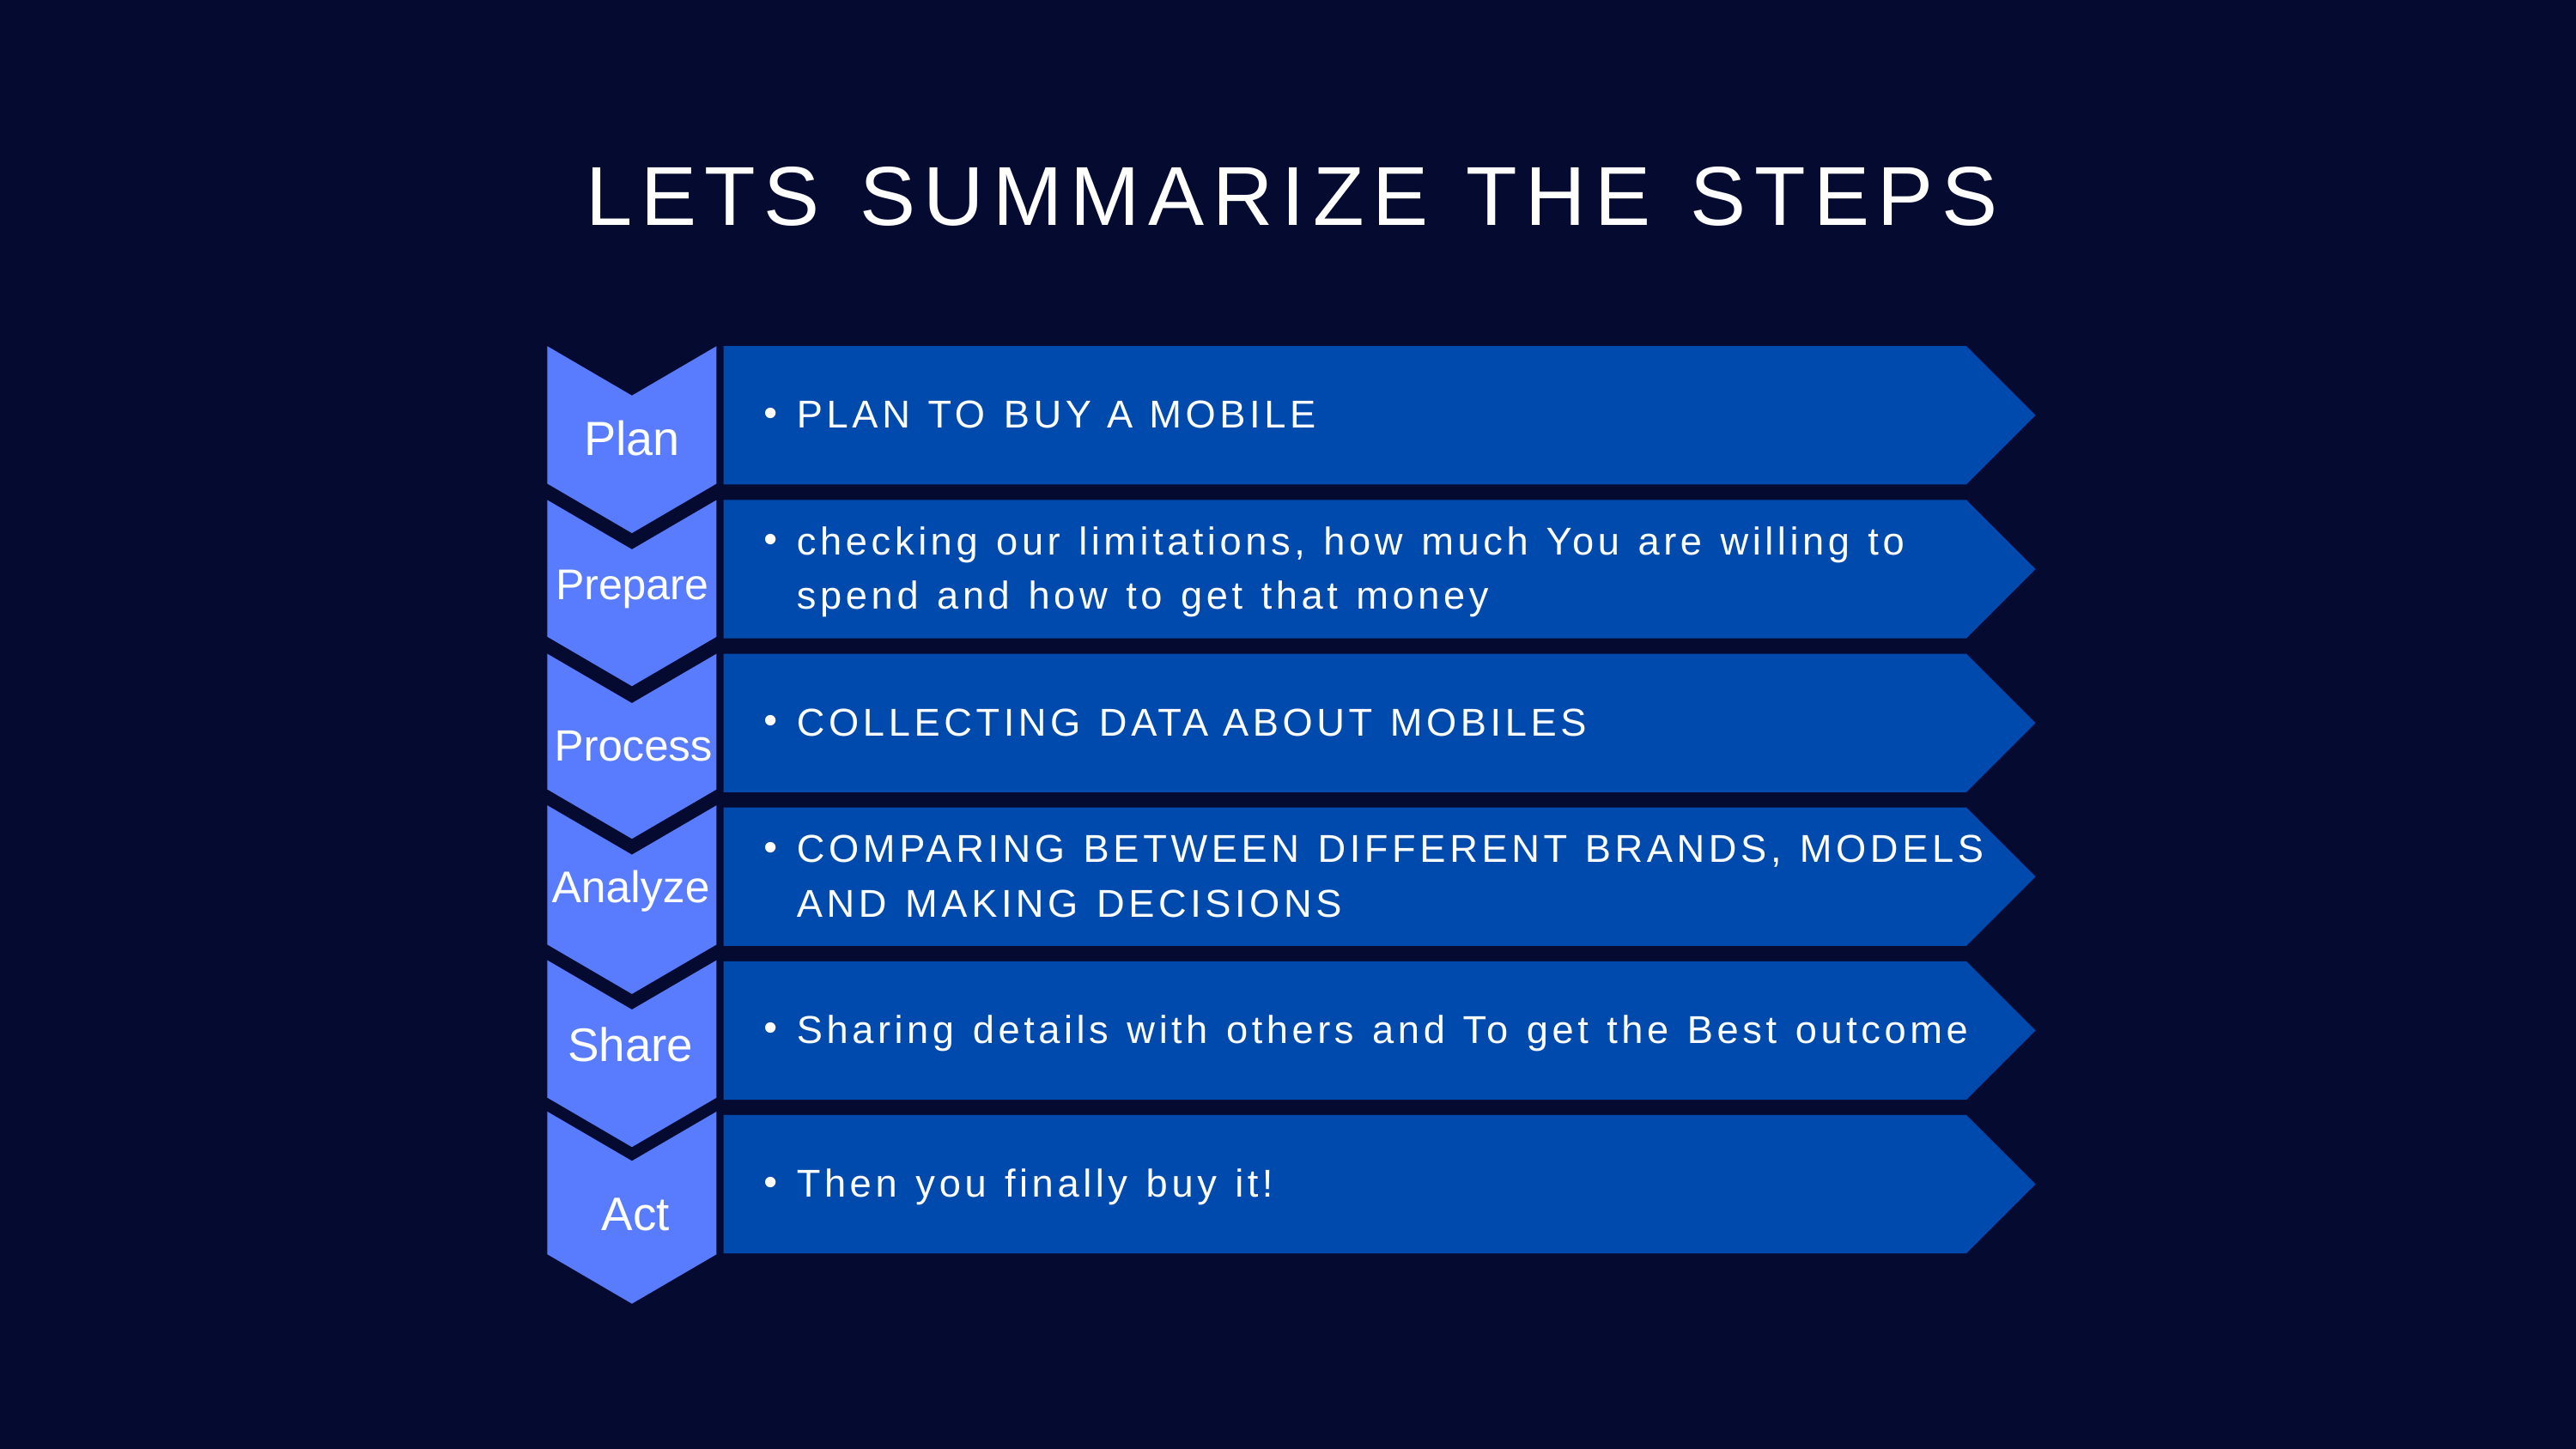

LETS SUMMARIZE THE STEPS

PLAN TO BUY A MOBILE

Plan

checking our limitations, how much You are willing to spend and how to get that money

Prepare

COLLECTING DATA ABOUT MOBILES

Process

COMPARING BETWEEN DIFFERENT BRANDS, MODELS AND MAKING DECISIONS

Analyze

Sharing details with others and To get the Best outcome

Share

Then you finally buy it!

Act